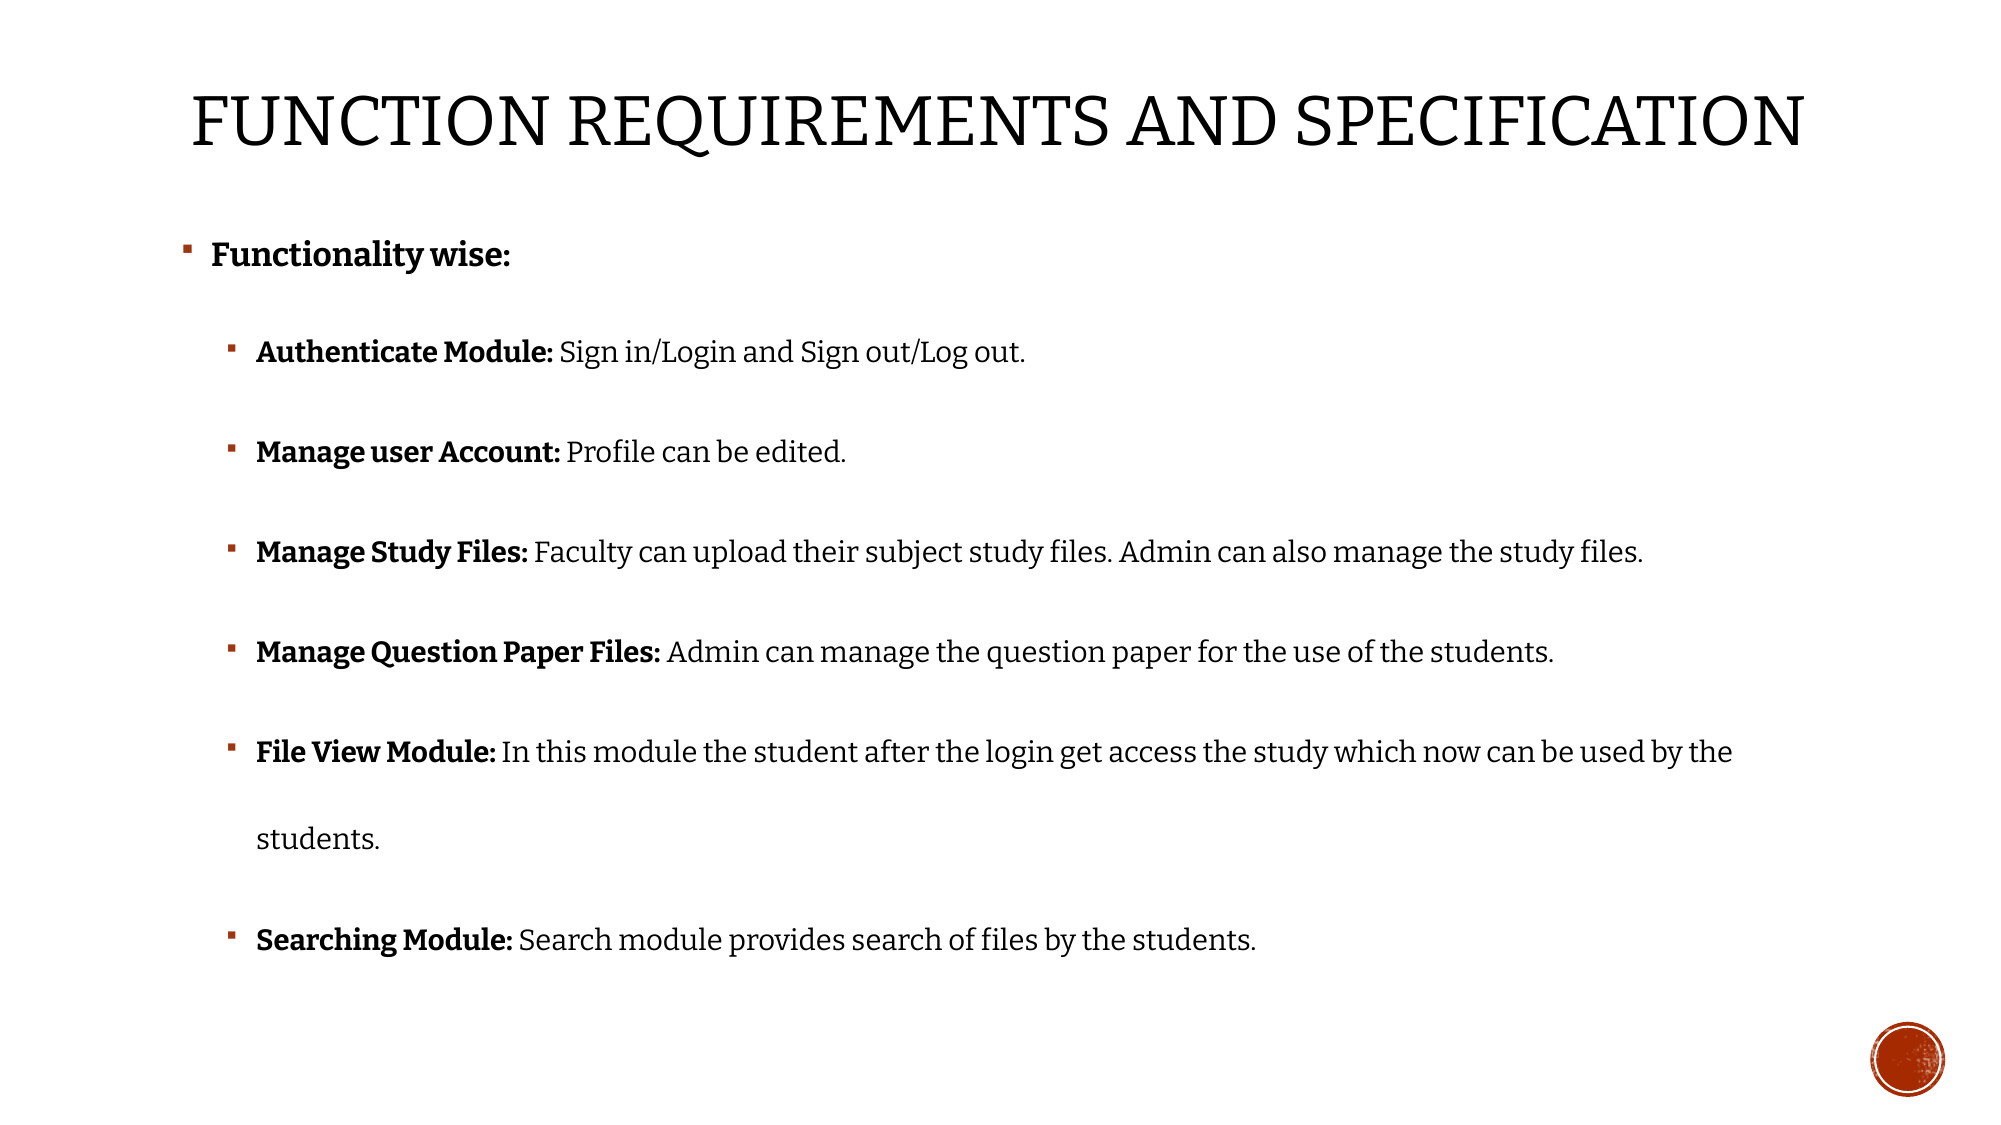

# Function requirements and specification
Functionality wise:
Authenticate Module: Sign in/Login and Sign out/Log out.
Manage user Account: Profile can be edited.
Manage Study Files: Faculty can upload their subject study files. Admin can also manage the study files.
Manage Question Paper Files: Admin can manage the question paper for the use of the students.
File View Module: In this module the student after the login get access the study which now can be used by the students.
Searching Module: Search module provides search of files by the students.